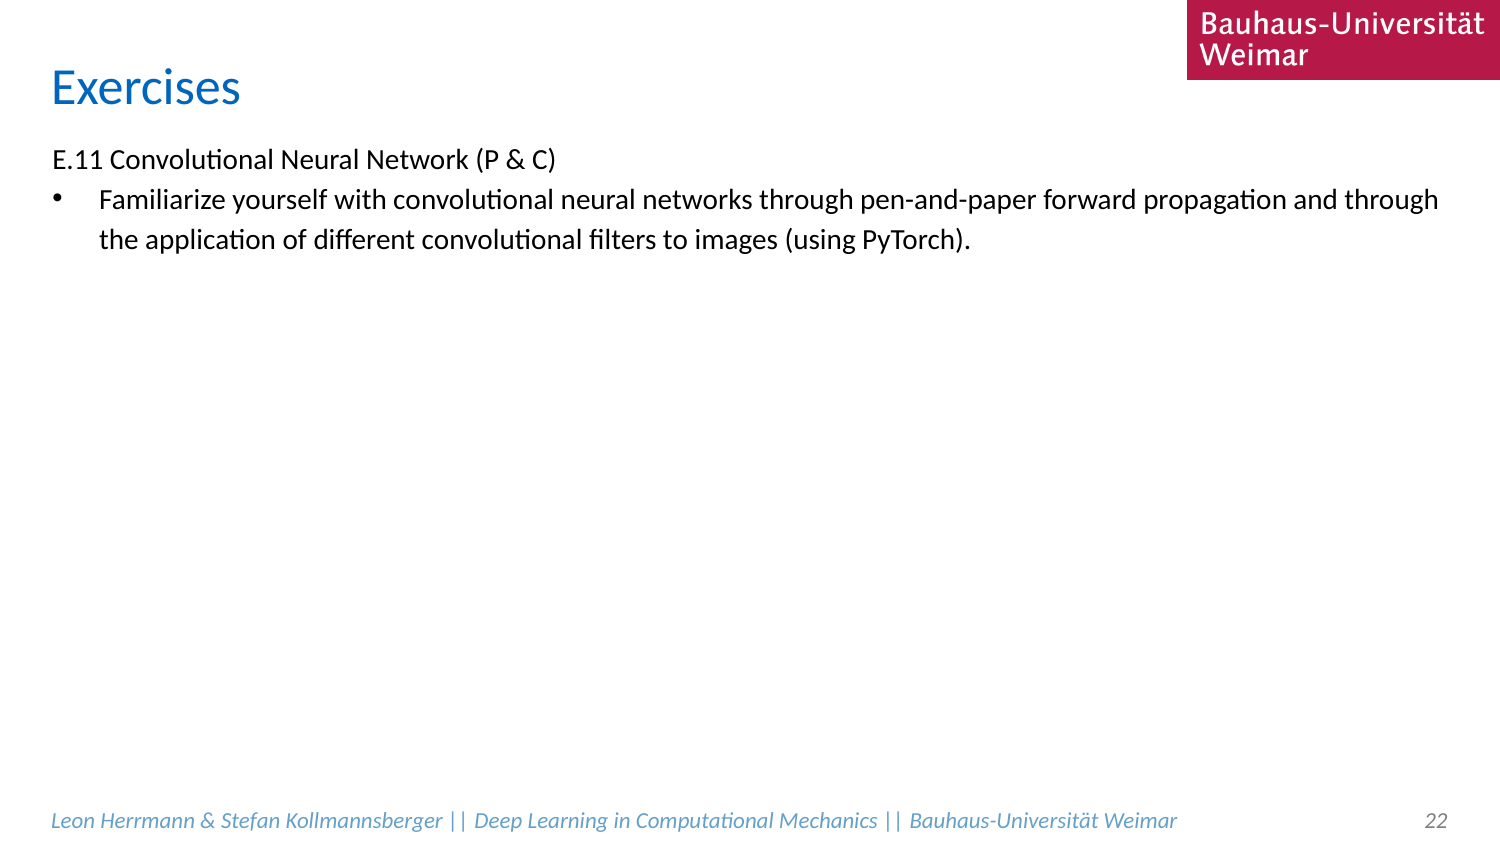

# Exercises
E.11 Convolutional Neural Network (P & C)
Familiarize yourself with convolutional neural networks through pen-and-paper forward propagation and through the application of different convolutional filters to images (using PyTorch).
Leon Herrmann & Stefan Kollmannsberger || Deep Learning in Computational Mechanics || Bauhaus-Universität Weimar
22